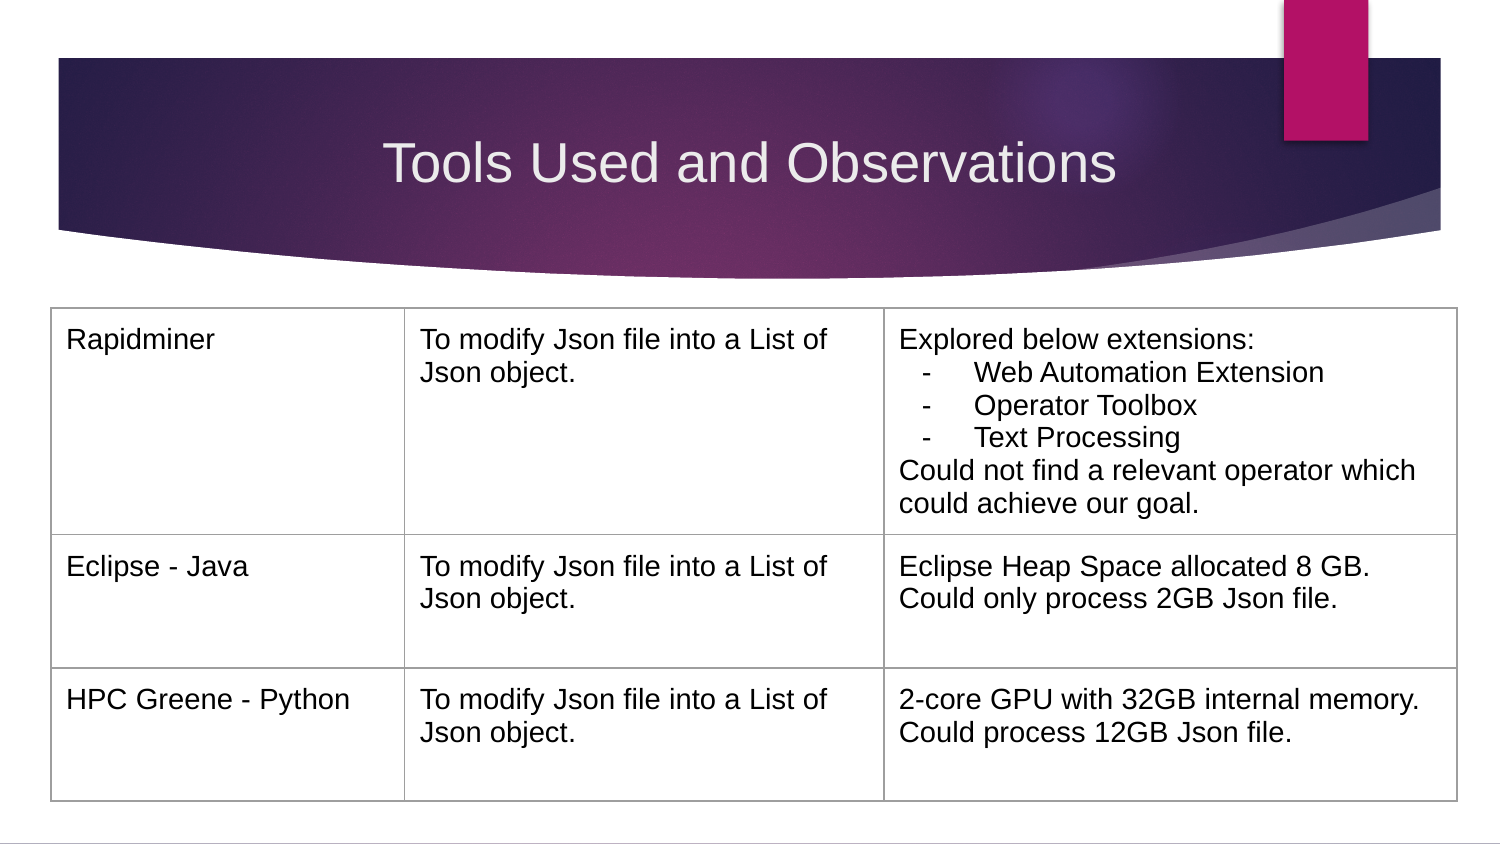

# Tools Used and Observations
| Rapidminer | To modify Json file into a List of Json object. | Explored below extensions: Web Automation Extension Operator Toolbox Text Processing Could not find a relevant operator which could achieve our goal. |
| --- | --- | --- |
| Eclipse - Java | To modify Json file into a List of Json object. | Eclipse Heap Space allocated 8 GB. Could only process 2GB Json file. |
| HPC Greene - Python | To modify Json file into a List of Json object. | 2-core GPU with 32GB internal memory. Could process 12GB Json file. |